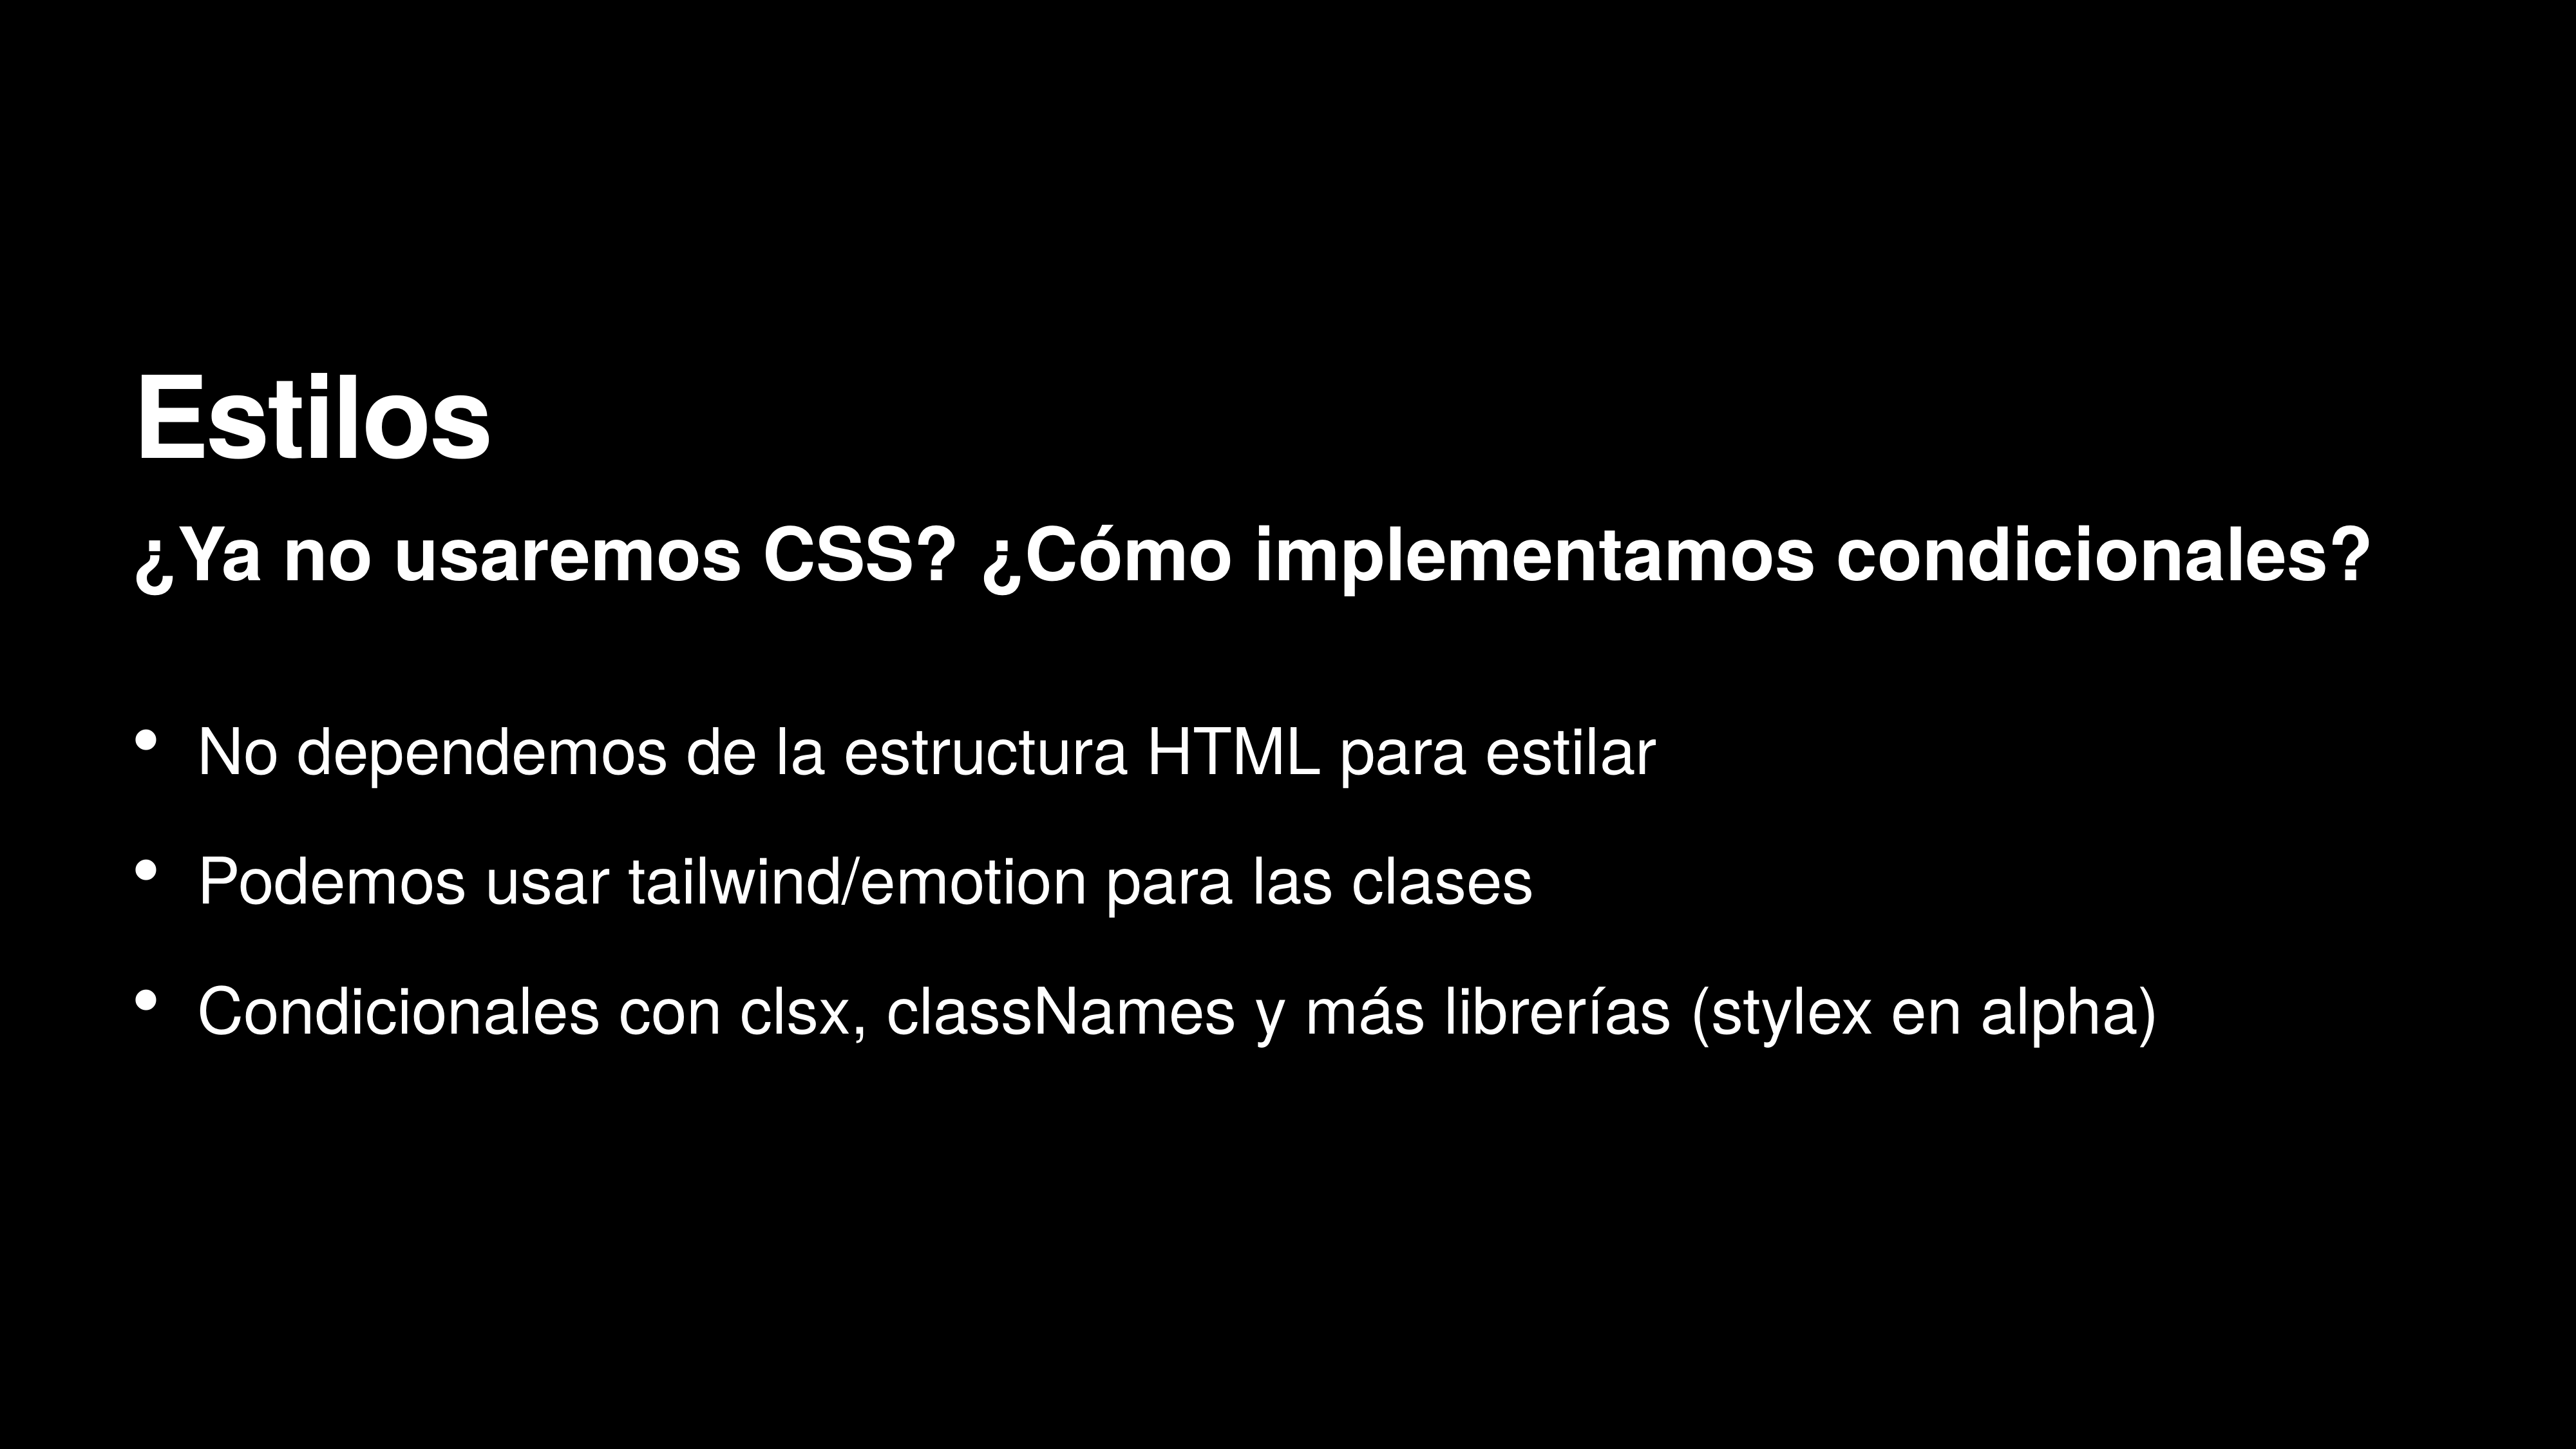

# Estilos
¿Ya no usaremos CSS? ¿Cómo implementamos condicionales?
No dependemos de la estructura HTML para estilar
Podemos usar tailwind/emotion para las clases
Condicionales con clsx, classNames y más librerías (stylex en alpha)